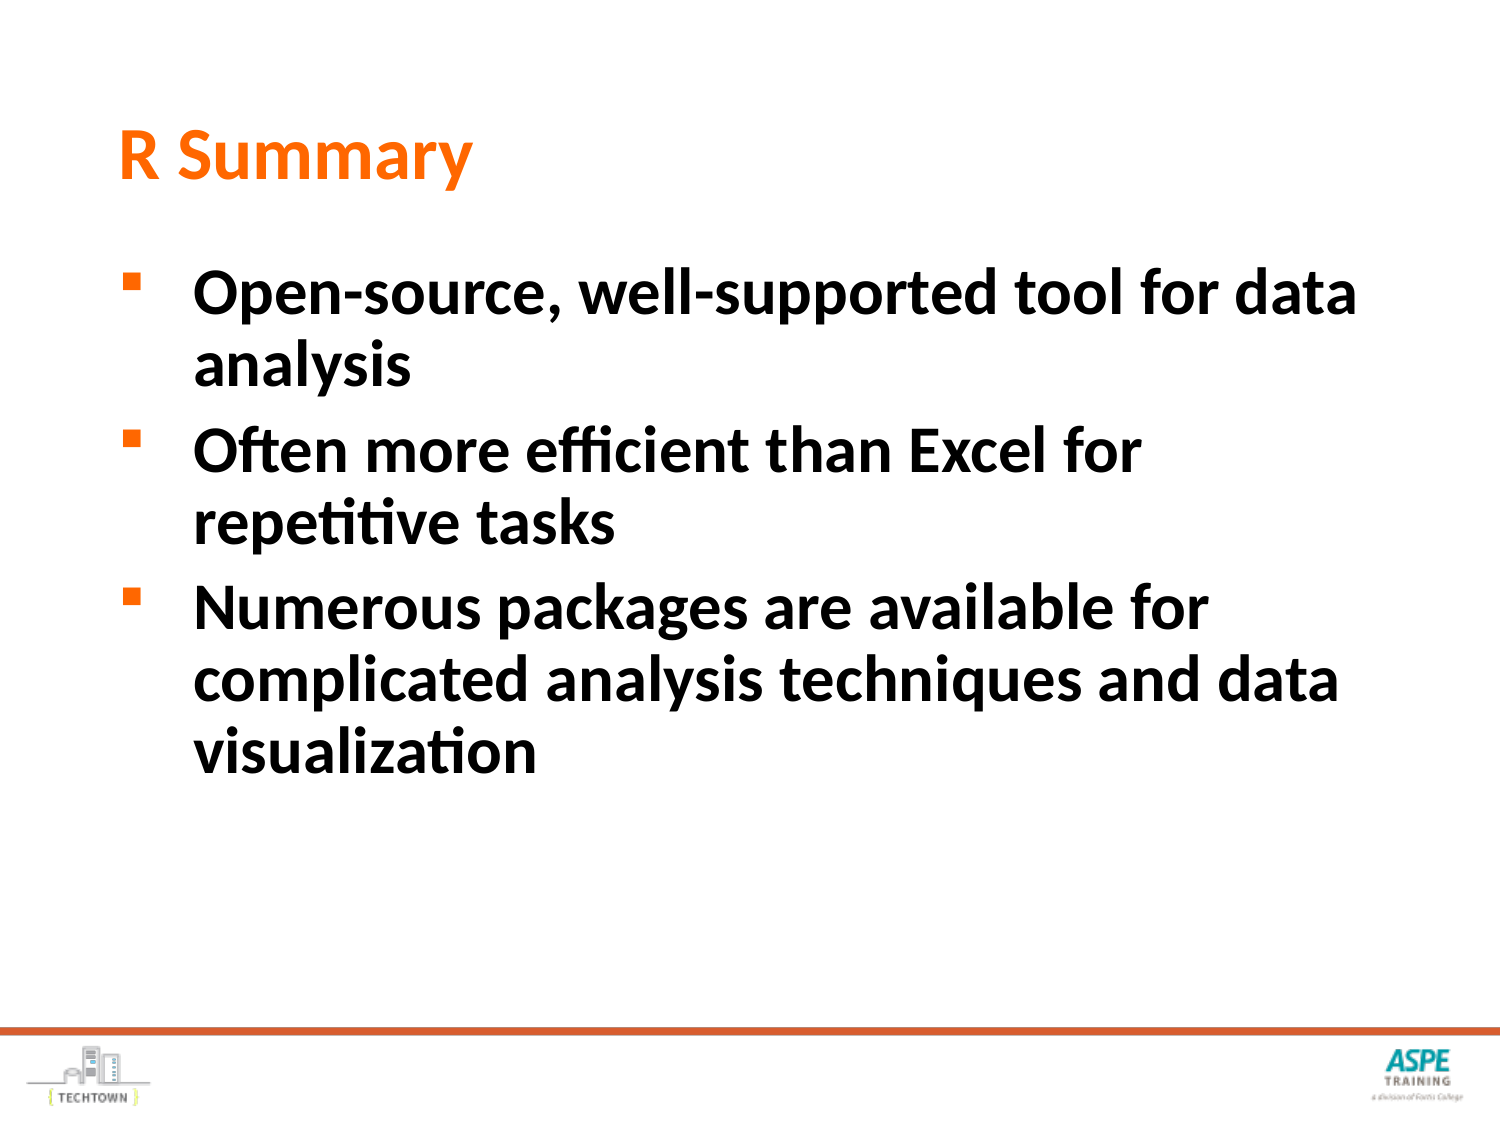

# R Summary
Open-source, well-supported tool for data analysis
Often more efficient than Excel for repetitive tasks
Numerous packages are available for complicated analysis techniques and data visualization